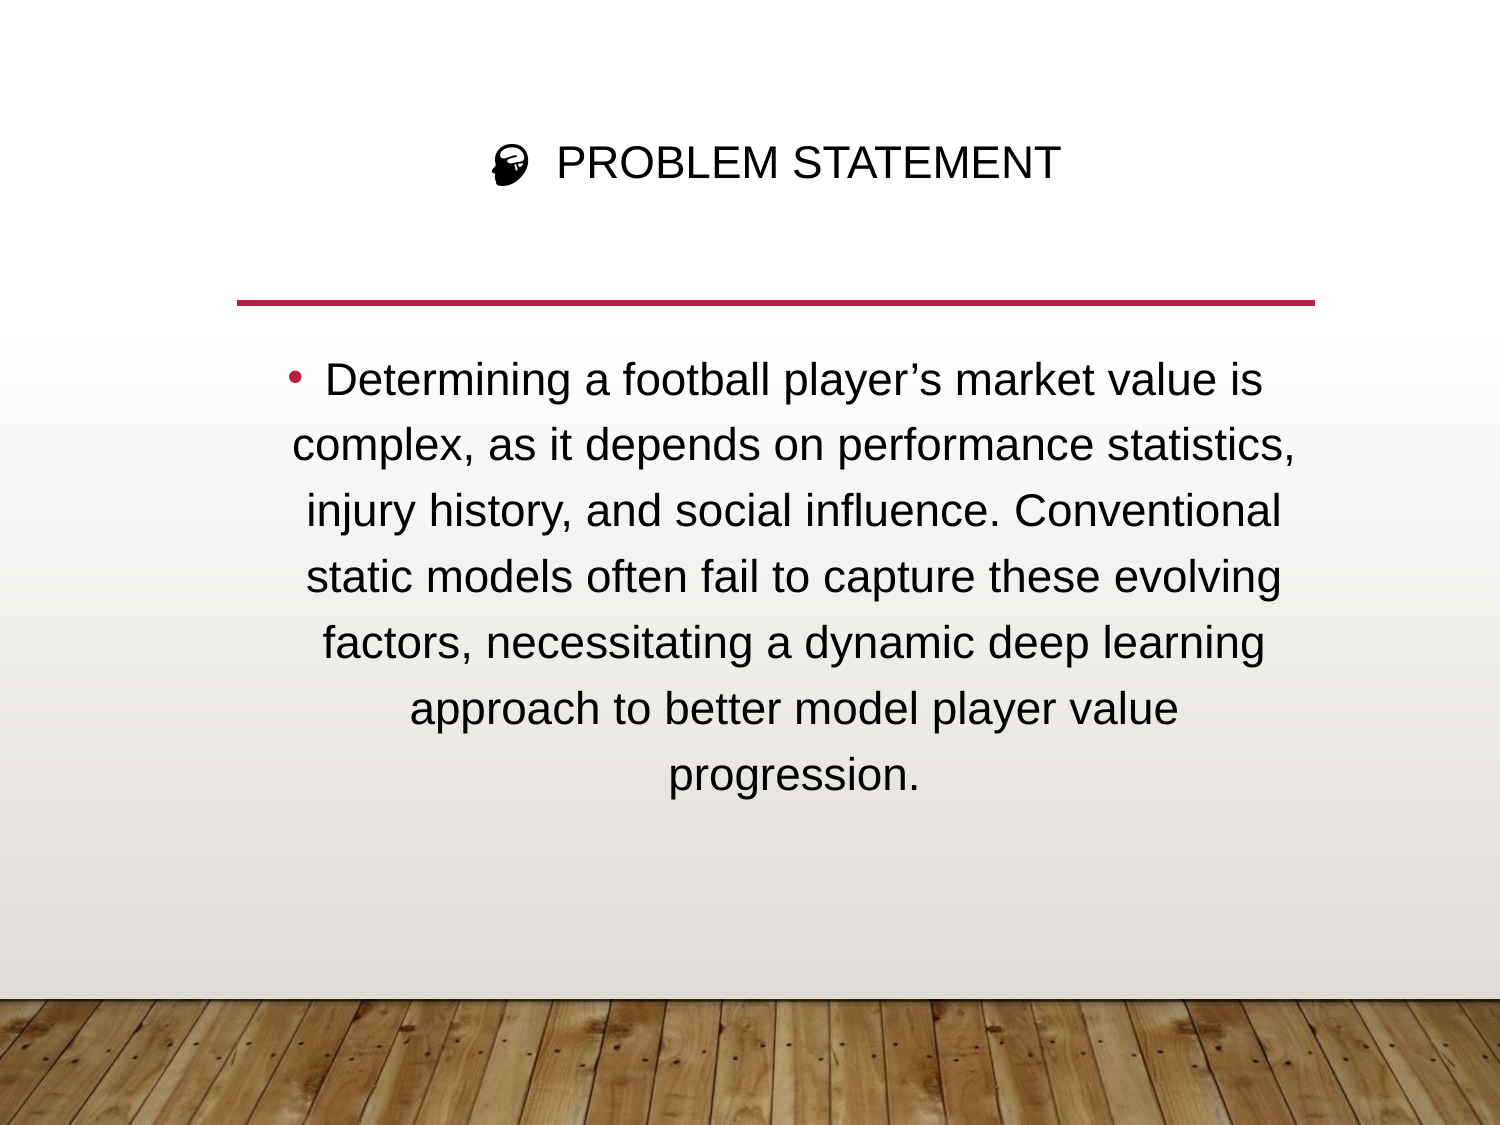

# 🧠  Problem Statement
Determining a football player’s market value is complex, as it depends on performance statistics, injury history, and social influence. Conventional static models often fail to capture these evolving factors, necessitating a dynamic deep learning approach to better model player value progression.